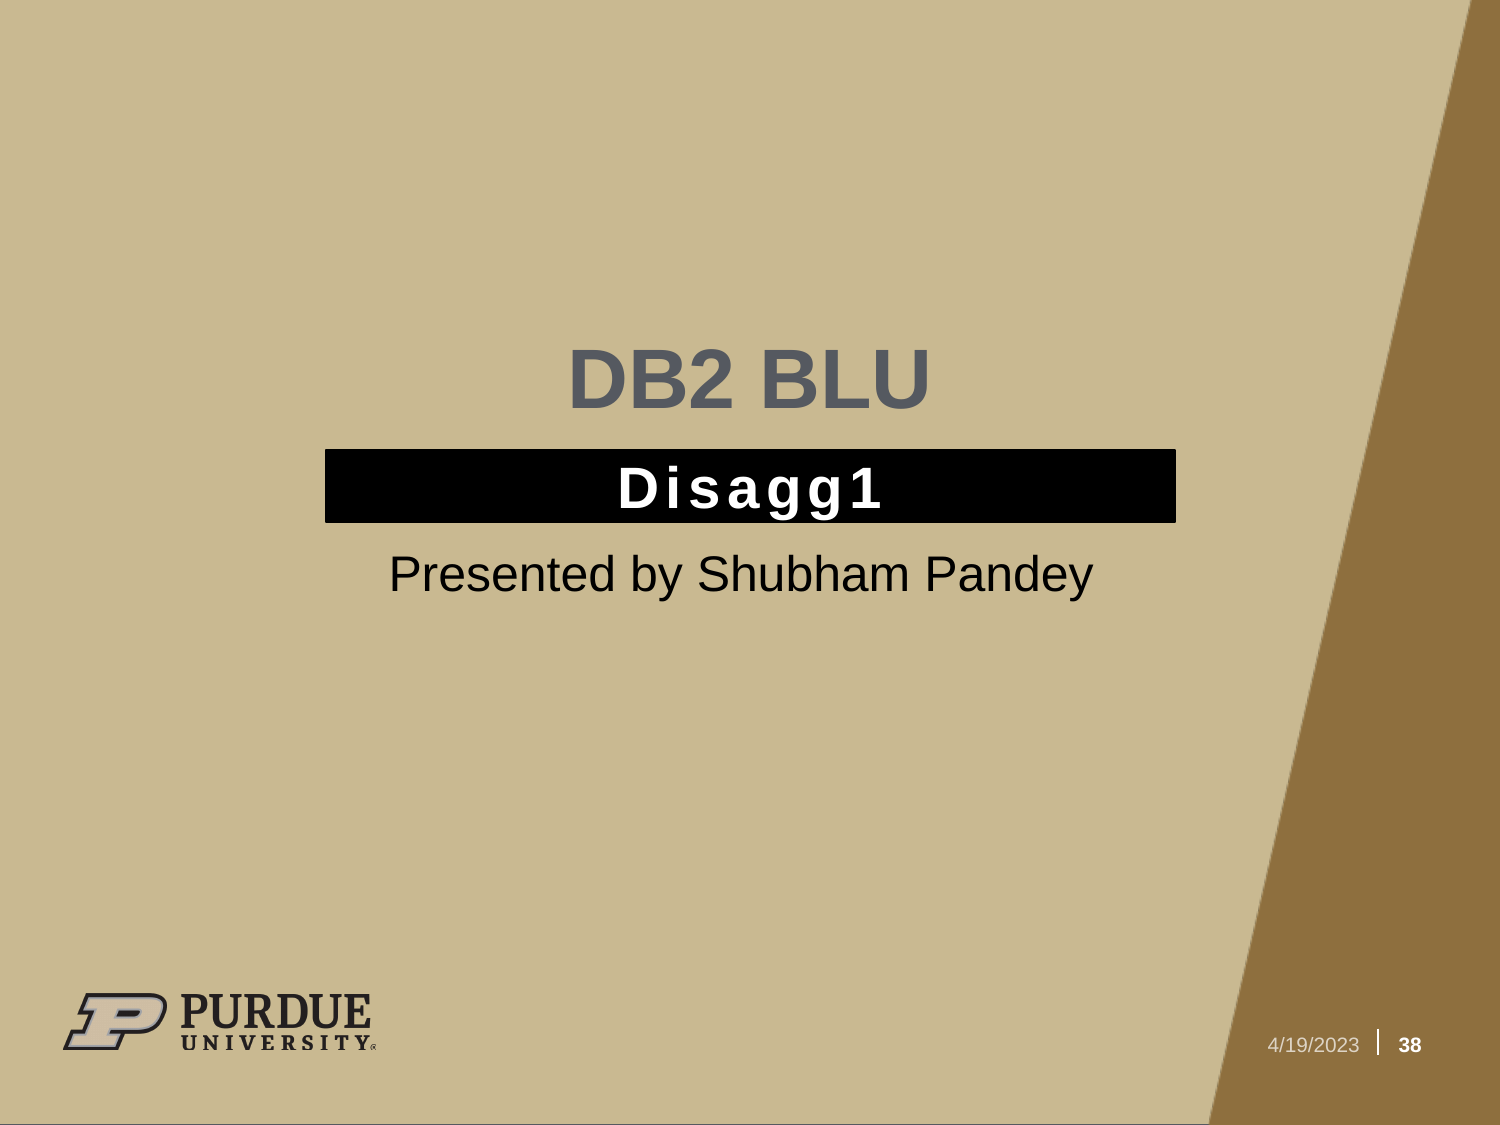

# DB2 BLU
Disagg1
Presented by Shubham Pandey
38
4/19/2023